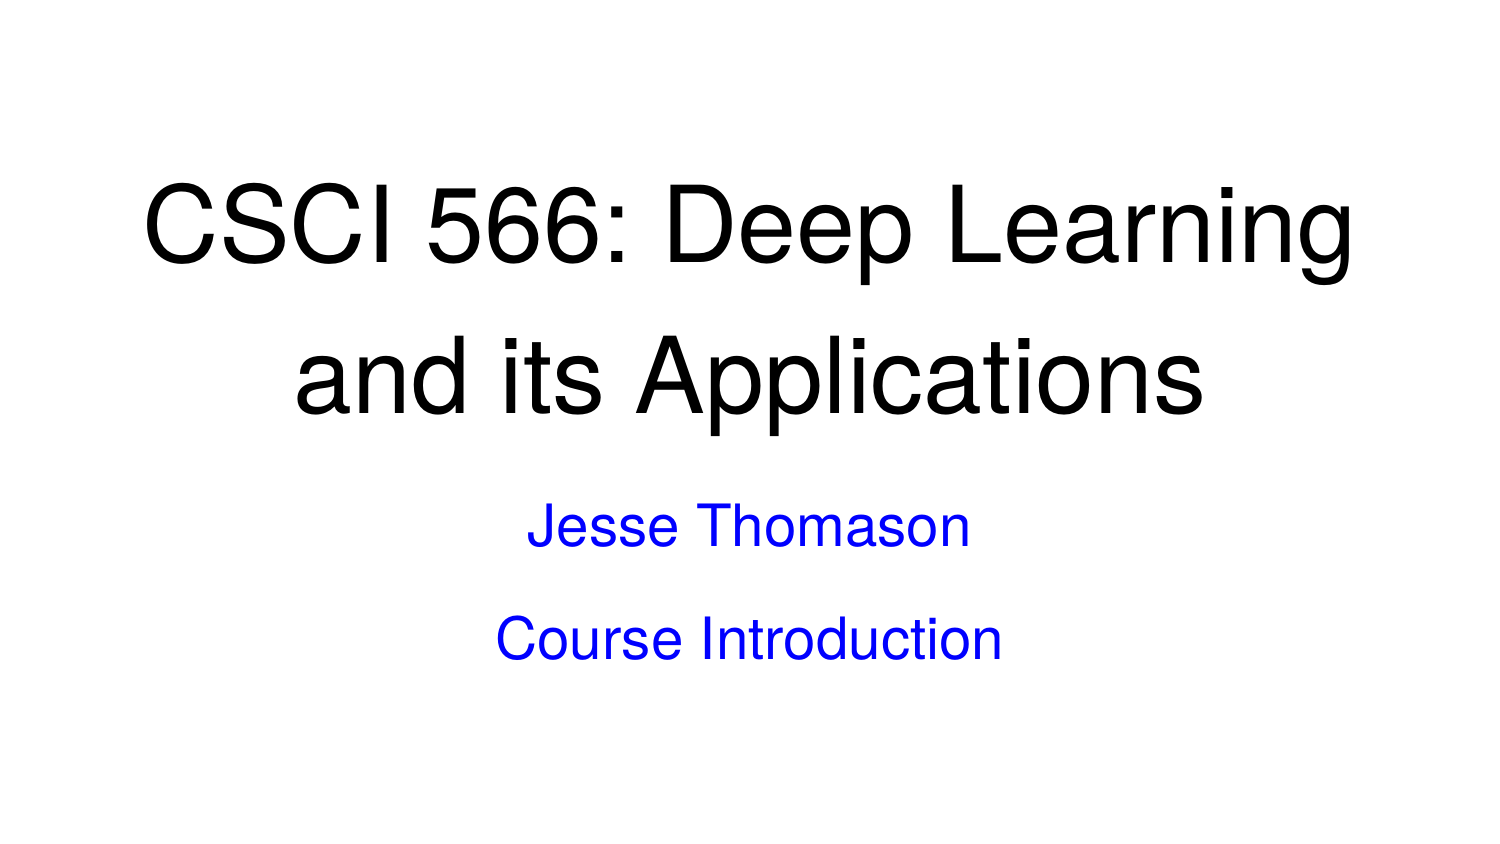

# CSCI 566: Deep Learning and its Applications
Jesse Thomason
Course Introduction